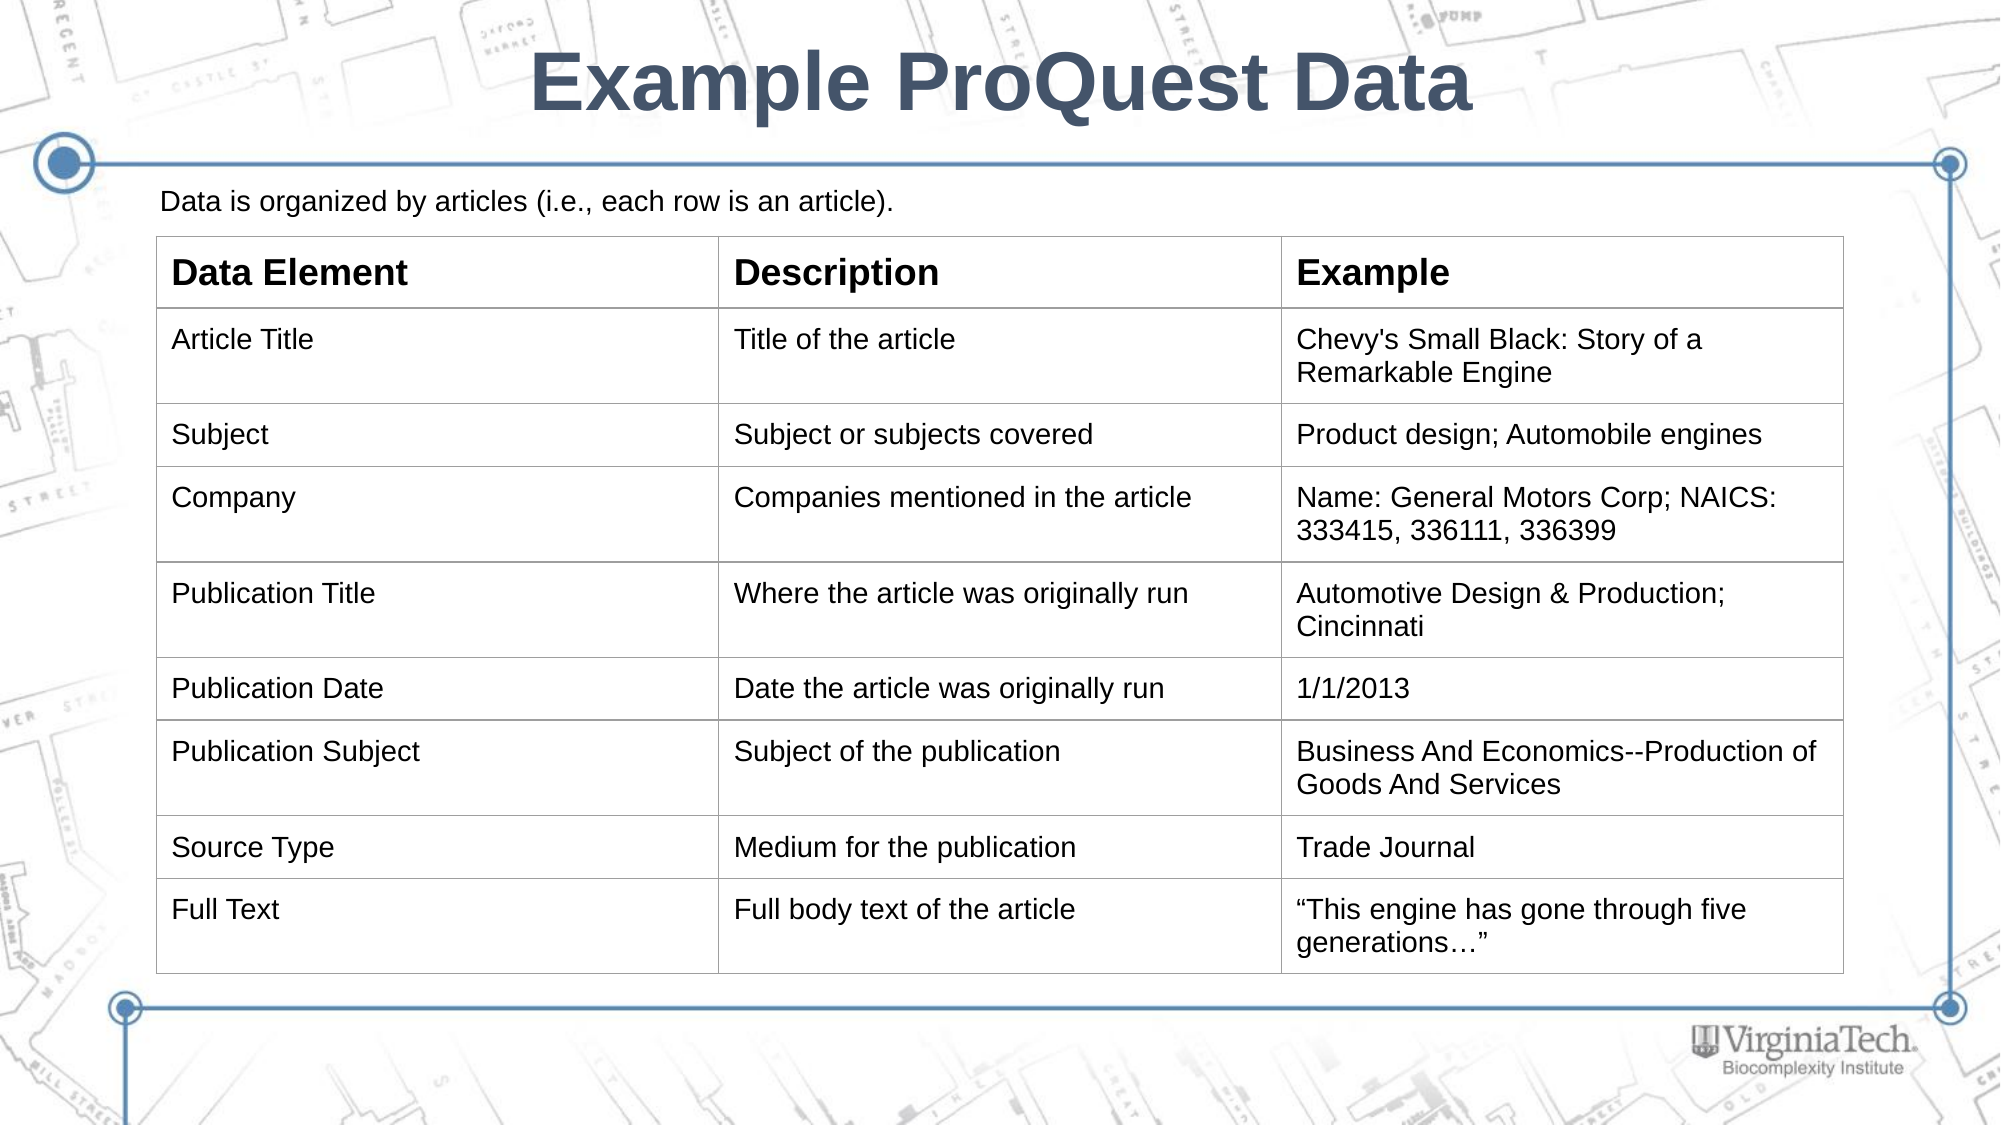

# Example ProQuest Data
Data is organized by articles (i.e., each row is an article).
| Data Element | Description | Example |
| --- | --- | --- |
| Article Title | Title of the article | Chevy's Small Black: Story of a Remarkable Engine |
| Subject | Subject or subjects covered | Product design; Automobile engines |
| Company | Companies mentioned in the article | Name: General Motors Corp; NAICS: 333415, 336111, 336399 |
| Publication Title | Where the article was originally run | Automotive Design & Production; Cincinnati |
| Publication Date | Date the article was originally run | 1/1/2013 |
| Publication Subject | Subject of the publication | Business And Economics--Production of Goods And Services |
| Source Type | Medium for the publication | Trade Journal |
| Full Text | Full body text of the article | “This engine has gone through five generations…” |